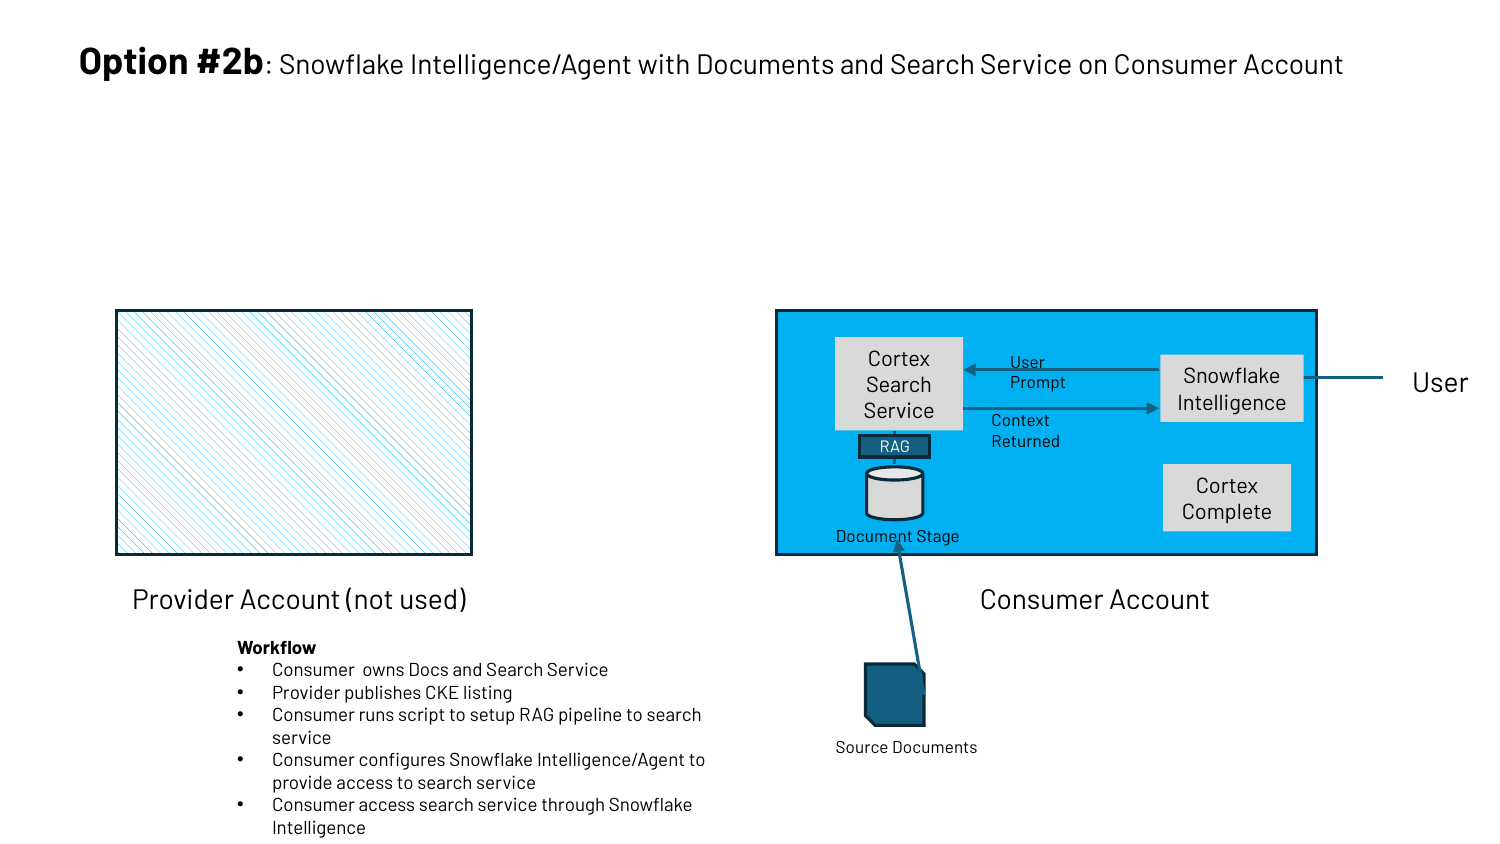

Option #2b: Snowflake Intelligence/Agent with Documents and Search Service on Consumer Account

Cortex Search
Service
User Prompt
Snowflake
Intelligence
User
Context Returned
RAG
Cortex Complete

Document Stage
Provider Account (not used)
Consumer Account
Workflow
Consumer  owns Docs and Search Service
Provider publishes CKE listing
Consumer runs script to setup RAG pipeline to search service
Consumer configures Snowflake Intelligence/Agent to provide access to search service
Consumer access search service through Snowflake Intelligence

Source Documents